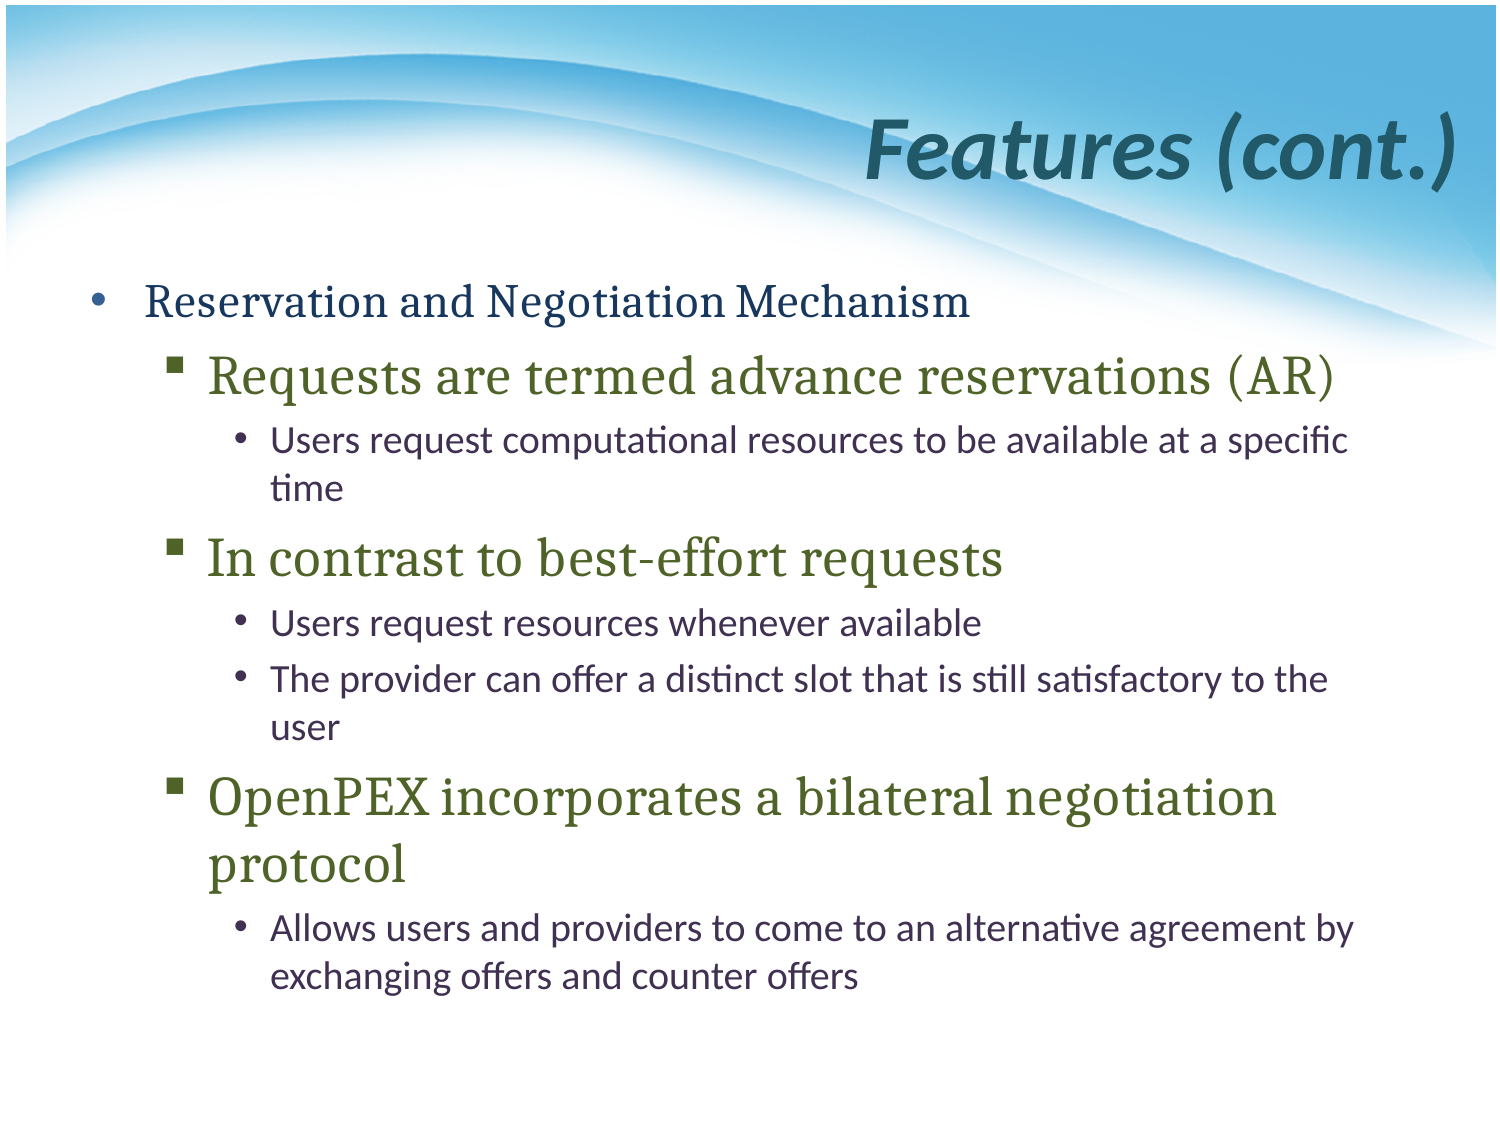

# Features (cont.)
Reservation and Negotiation Mechanism
Requests are termed advance reservations (AR)
Users request computational resources to be available at a specific time
In contrast to best-effort requests
Users request resources whenever available
The provider can offer a distinct slot that is still satisfactory to the user
OpenPEX incorporates a bilateral negotiation protocol
Allows users and providers to come to an alternative agreement by exchanging offers and counter offers